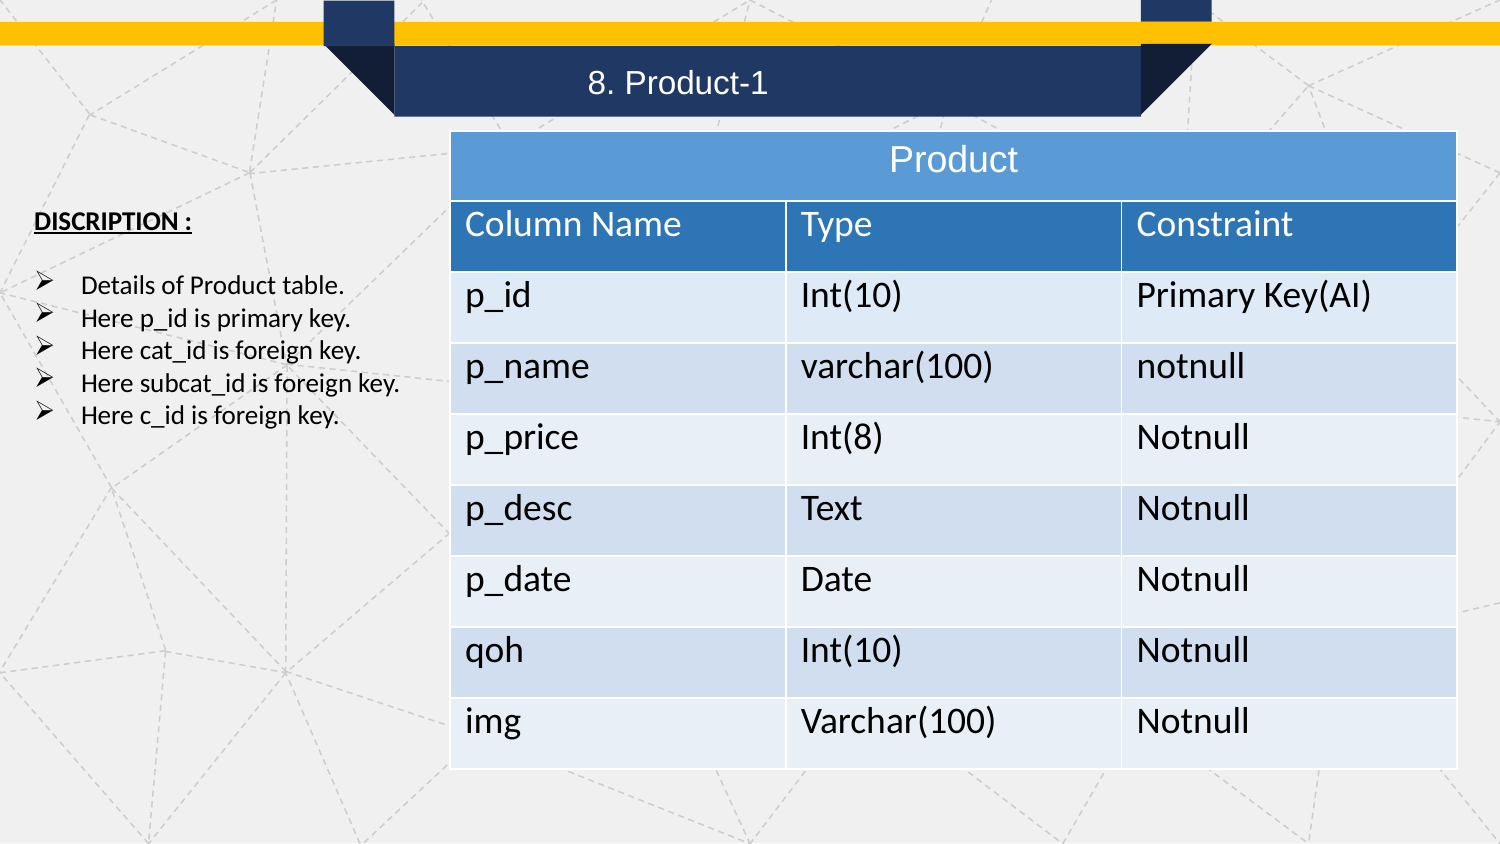

8. Product-1
| Product |  |  |
| --- | --- | --- |
| Column Name | Type | Constraint |
| p\_id | Int(10) | Primary Key(AI) |
| p\_name | varchar(100) | notnull |
| p\_price | Int(8) | Notnull |
| p\_desc | Text | Notnull |
| p\_date | Date | Notnull |
| qoh | Int(10) | Notnull |
| img | Varchar(100) | Notnull |
DISCRIPTION :

Details of Product table.
Here p_id is primary key.
Here cat_id is foreign key.
Here subcat_id is foreign key.
Here c_id is foreign key.